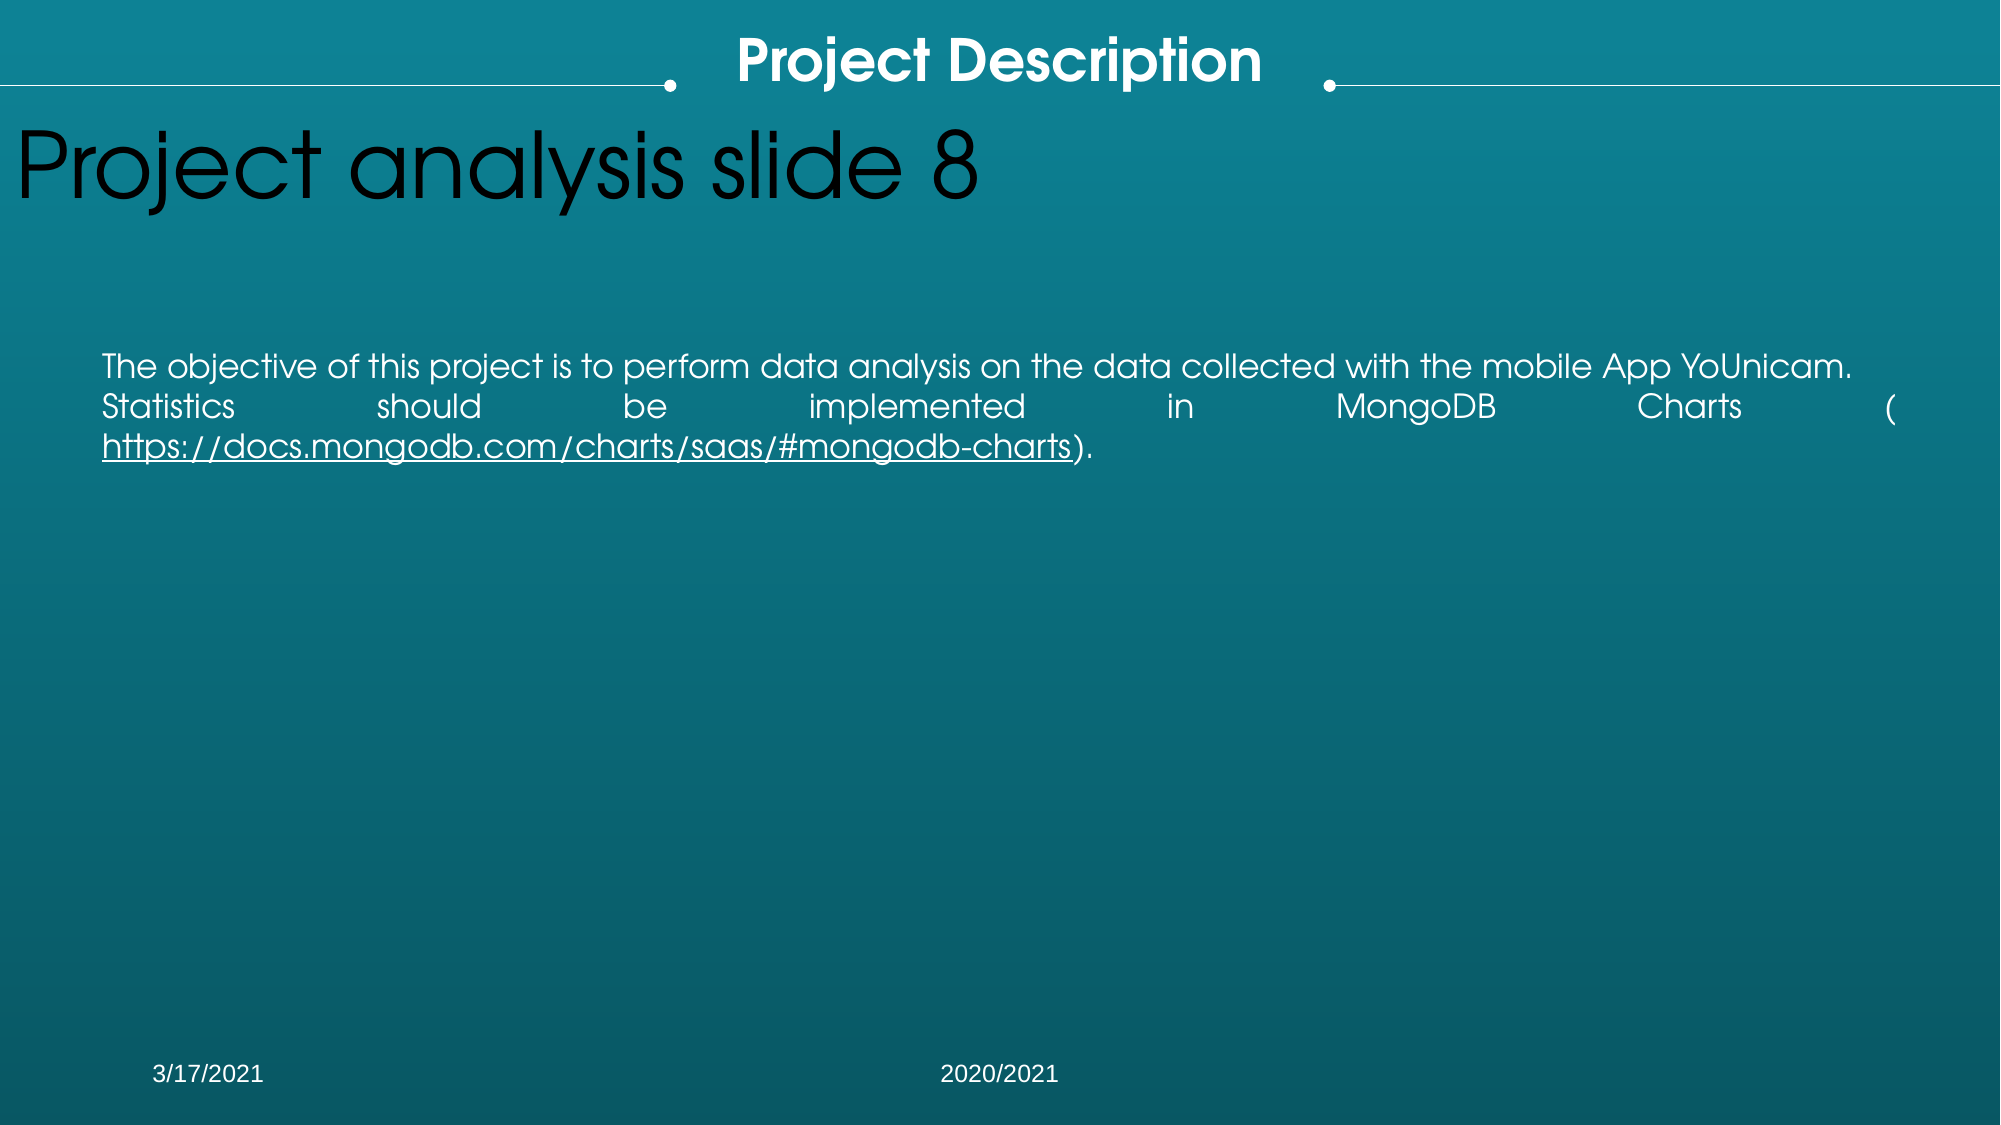

Project Description
Project analysis slide 8
The objective of this project is to perform data analysis on the data collected with the mobile App YoUnicam.
Statistics should be implemented in MongoDB Charts (https://docs.mongodb.com/charts/saas/#mongodb-charts).

3/17/2021
2020/2021